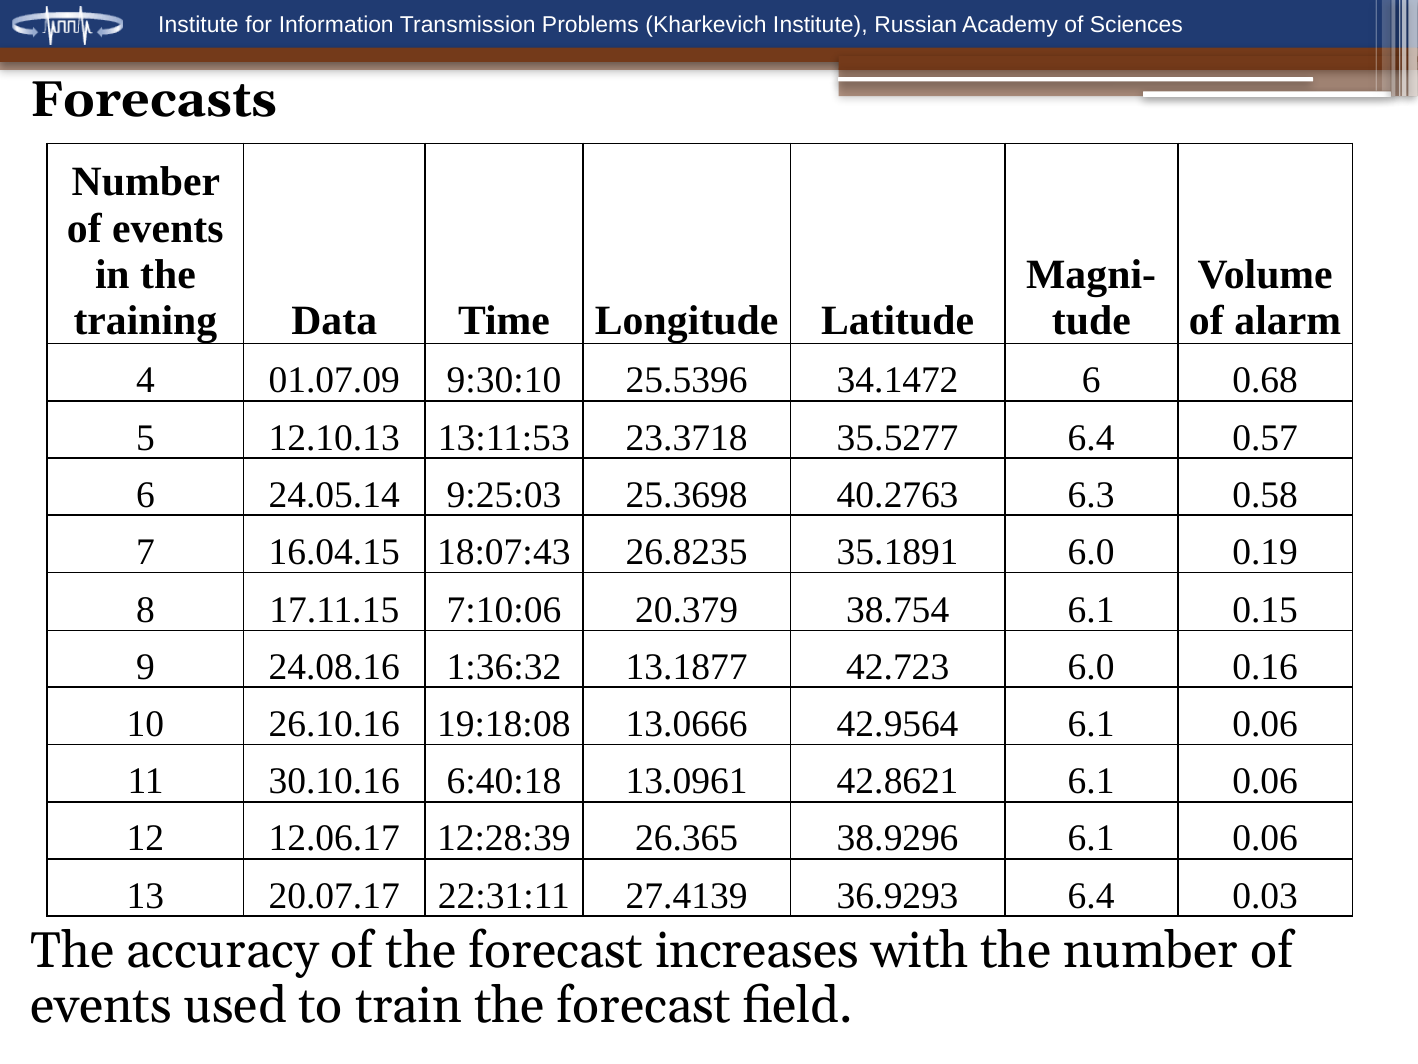

Forecasts
| Number of events in the training | Data | Time | Longitude | Latitude | Magni-tude | Volume of alarm |
| --- | --- | --- | --- | --- | --- | --- |
| 4 | 01.07.09 | 9:30:10 | 25.5396 | 34.1472 | 6 | 0.68 |
| 5 | 12.10.13 | 13:11:53 | 23.3718 | 35.5277 | 6.4 | 0.57 |
| 6 | 24.05.14 | 9:25:03 | 25.3698 | 40.2763 | 6.3 | 0.58 |
| 7 | 16.04.15 | 18:07:43 | 26.8235 | 35.1891 | 6.0 | 0.19 |
| 8 | 17.11.15 | 7:10:06 | 20.379 | 38.754 | 6.1 | 0.15 |
| 9 | 24.08.16 | 1:36:32 | 13.1877 | 42.723 | 6.0 | 0.16 |
| 10 | 26.10.16 | 19:18:08 | 13.0666 | 42.9564 | 6.1 | 0.06 |
| 11 | 30.10.16 | 6:40:18 | 13.0961 | 42.8621 | 6.1 | 0.06 |
| 12 | 12.06.17 | 12:28:39 | 26.365 | 38.9296 | 6.1 | 0.06 |
| 13 | 20.07.17 | 22:31:11 | 27.4139 | 36.9293 | 6.4 | 0.03 |
The accuracy of the forecast increases with the number of events used to train the forecast field.